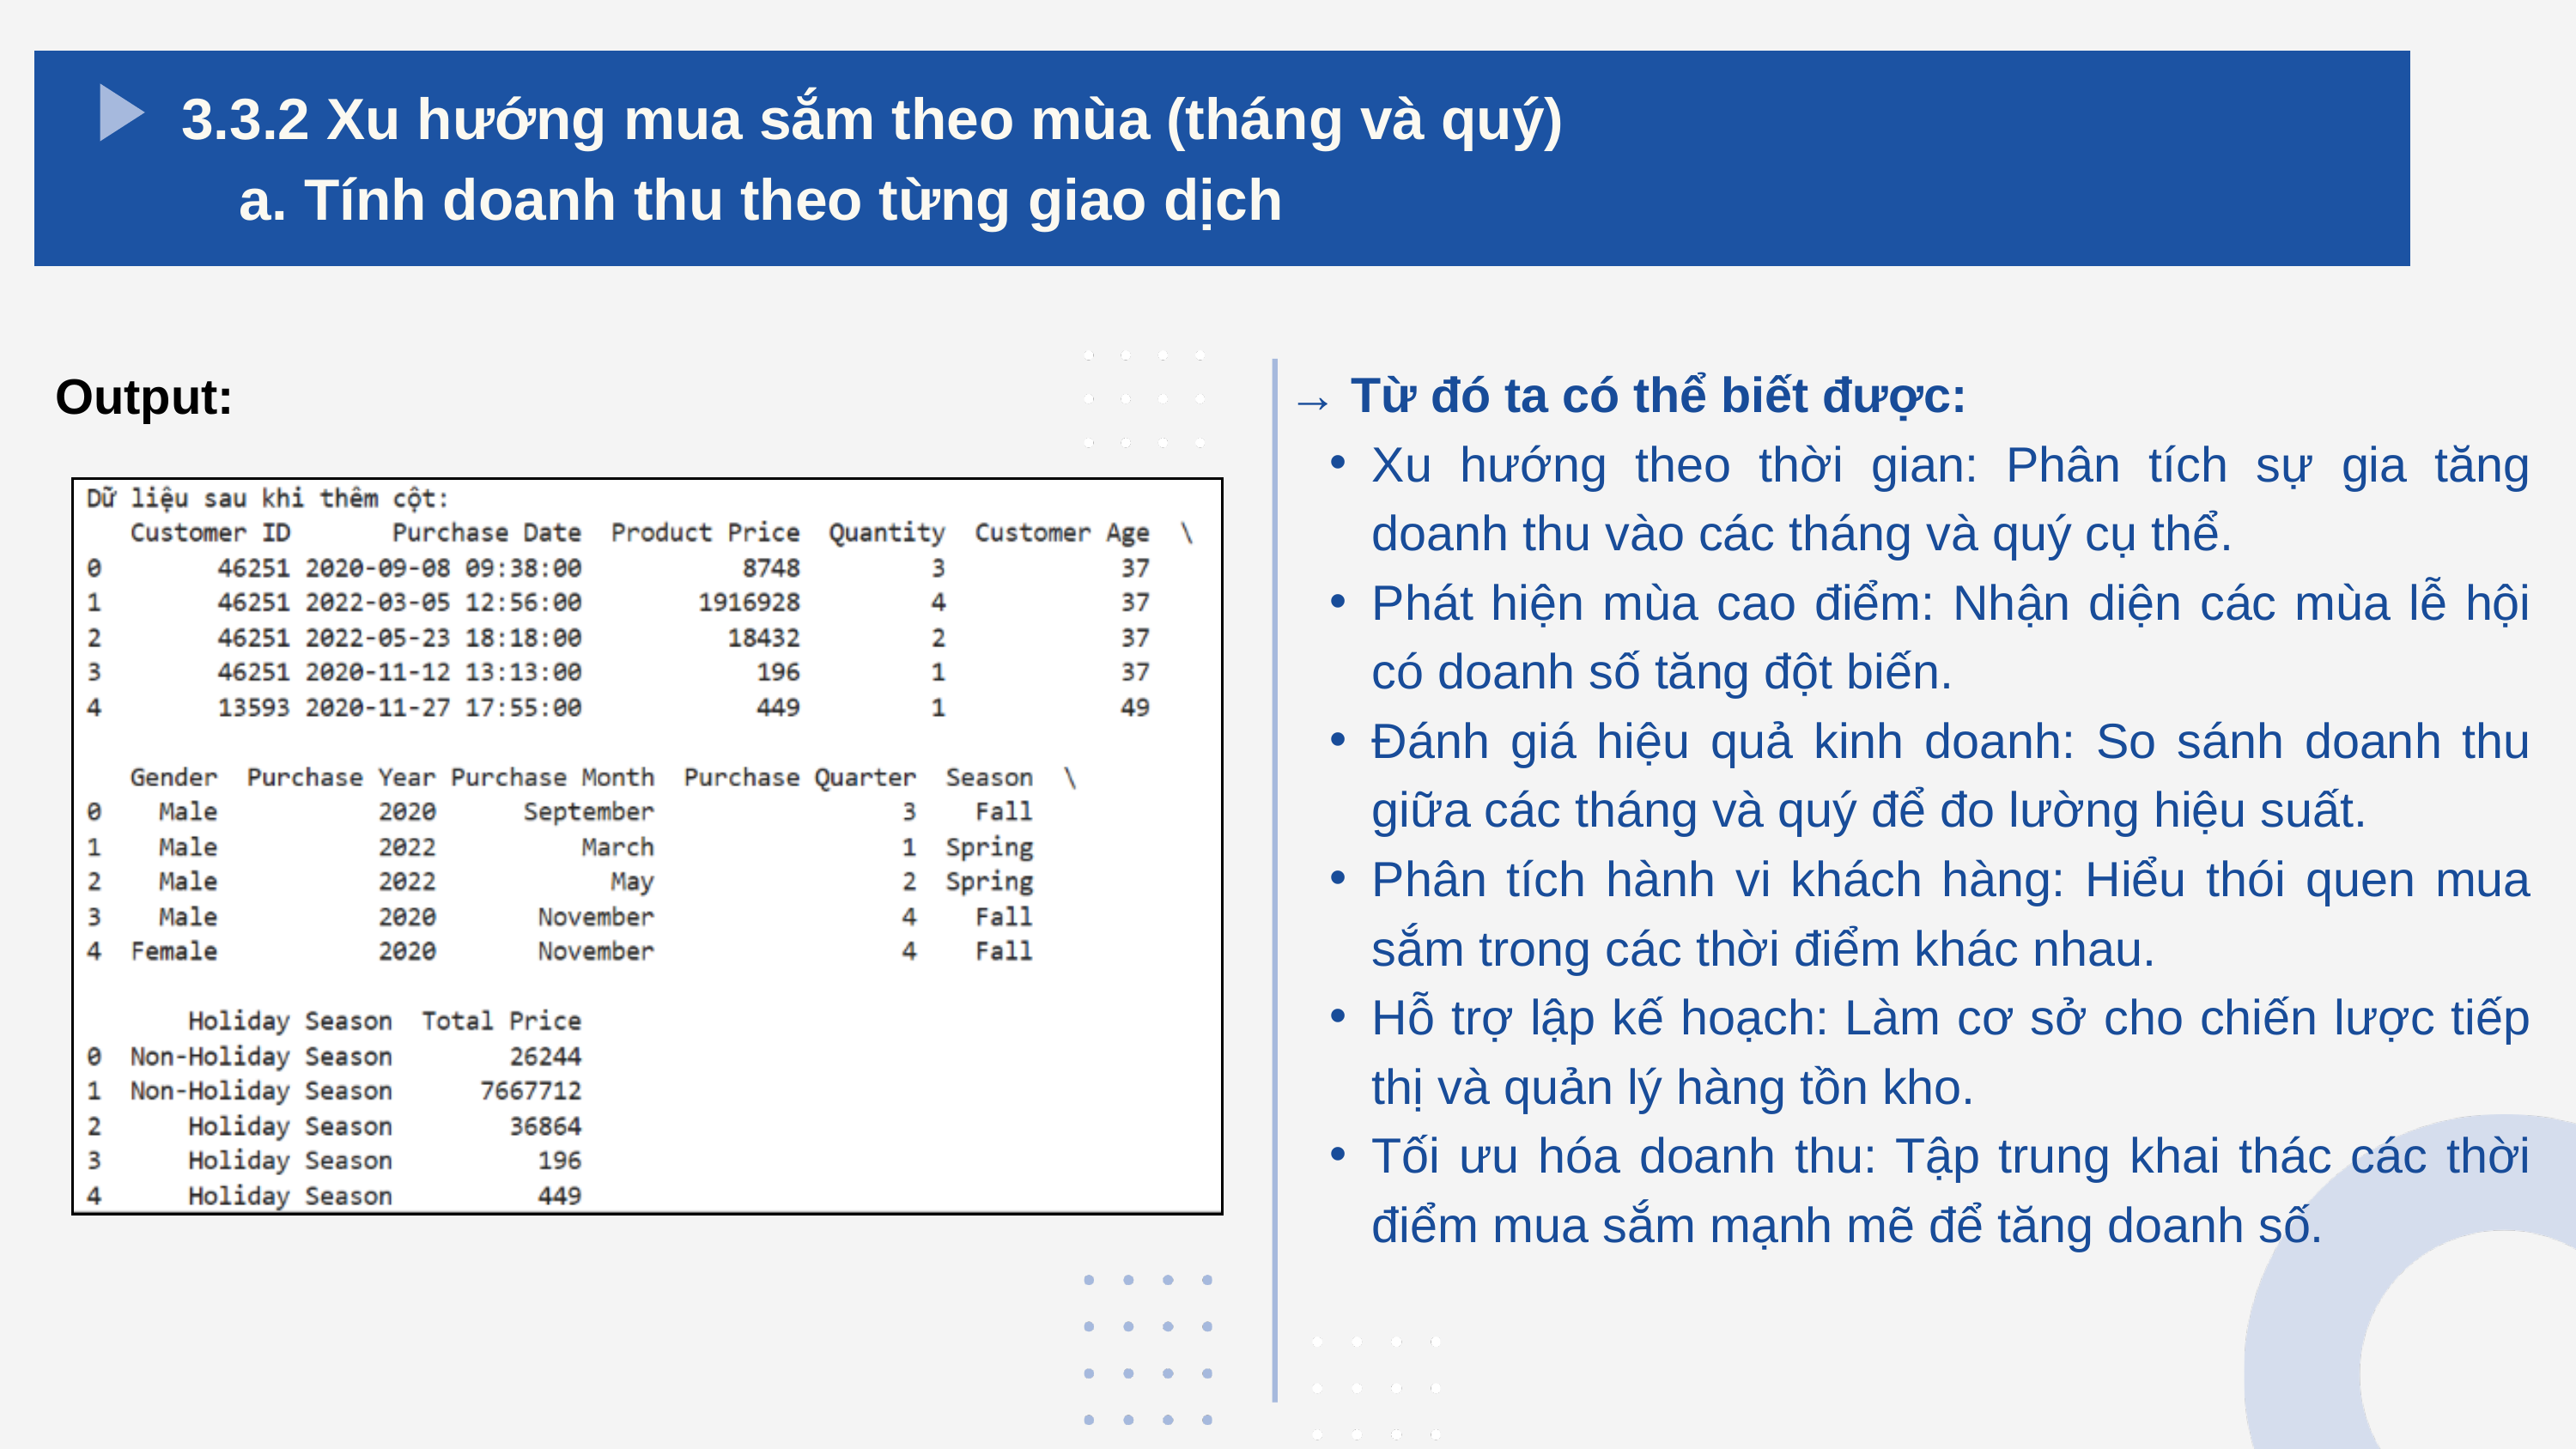

3.3.2 Xu hướng mua sắm theo mùa (tháng và quý)

a. Tính doanh thu theo từng giao dịch

→ Từ đó ta có thể biết được:
Xu hướng theo thời gian: Phân tích sự gia tăng doanh thu vào các tháng và quý cụ thể.
Phát hiện mùa cao điểm: Nhận diện các mùa lễ hội có doanh số tăng đột biến.
Đánh giá hiệu quả kinh doanh: So sánh doanh thu giữa các tháng và quý để đo lường hiệu suất.
Phân tích hành vi khách hàng: Hiểu thói quen mua sắm trong các thời điểm khác nhau.
Hỗ trợ lập kế hoạch: Làm cơ sở cho chiến lược tiếp thị và quản lý hàng tồn kho.
Tối ưu hóa doanh thu: Tập trung khai thác các thời điểm mua sắm mạnh mẽ để tăng doanh số.
Output: